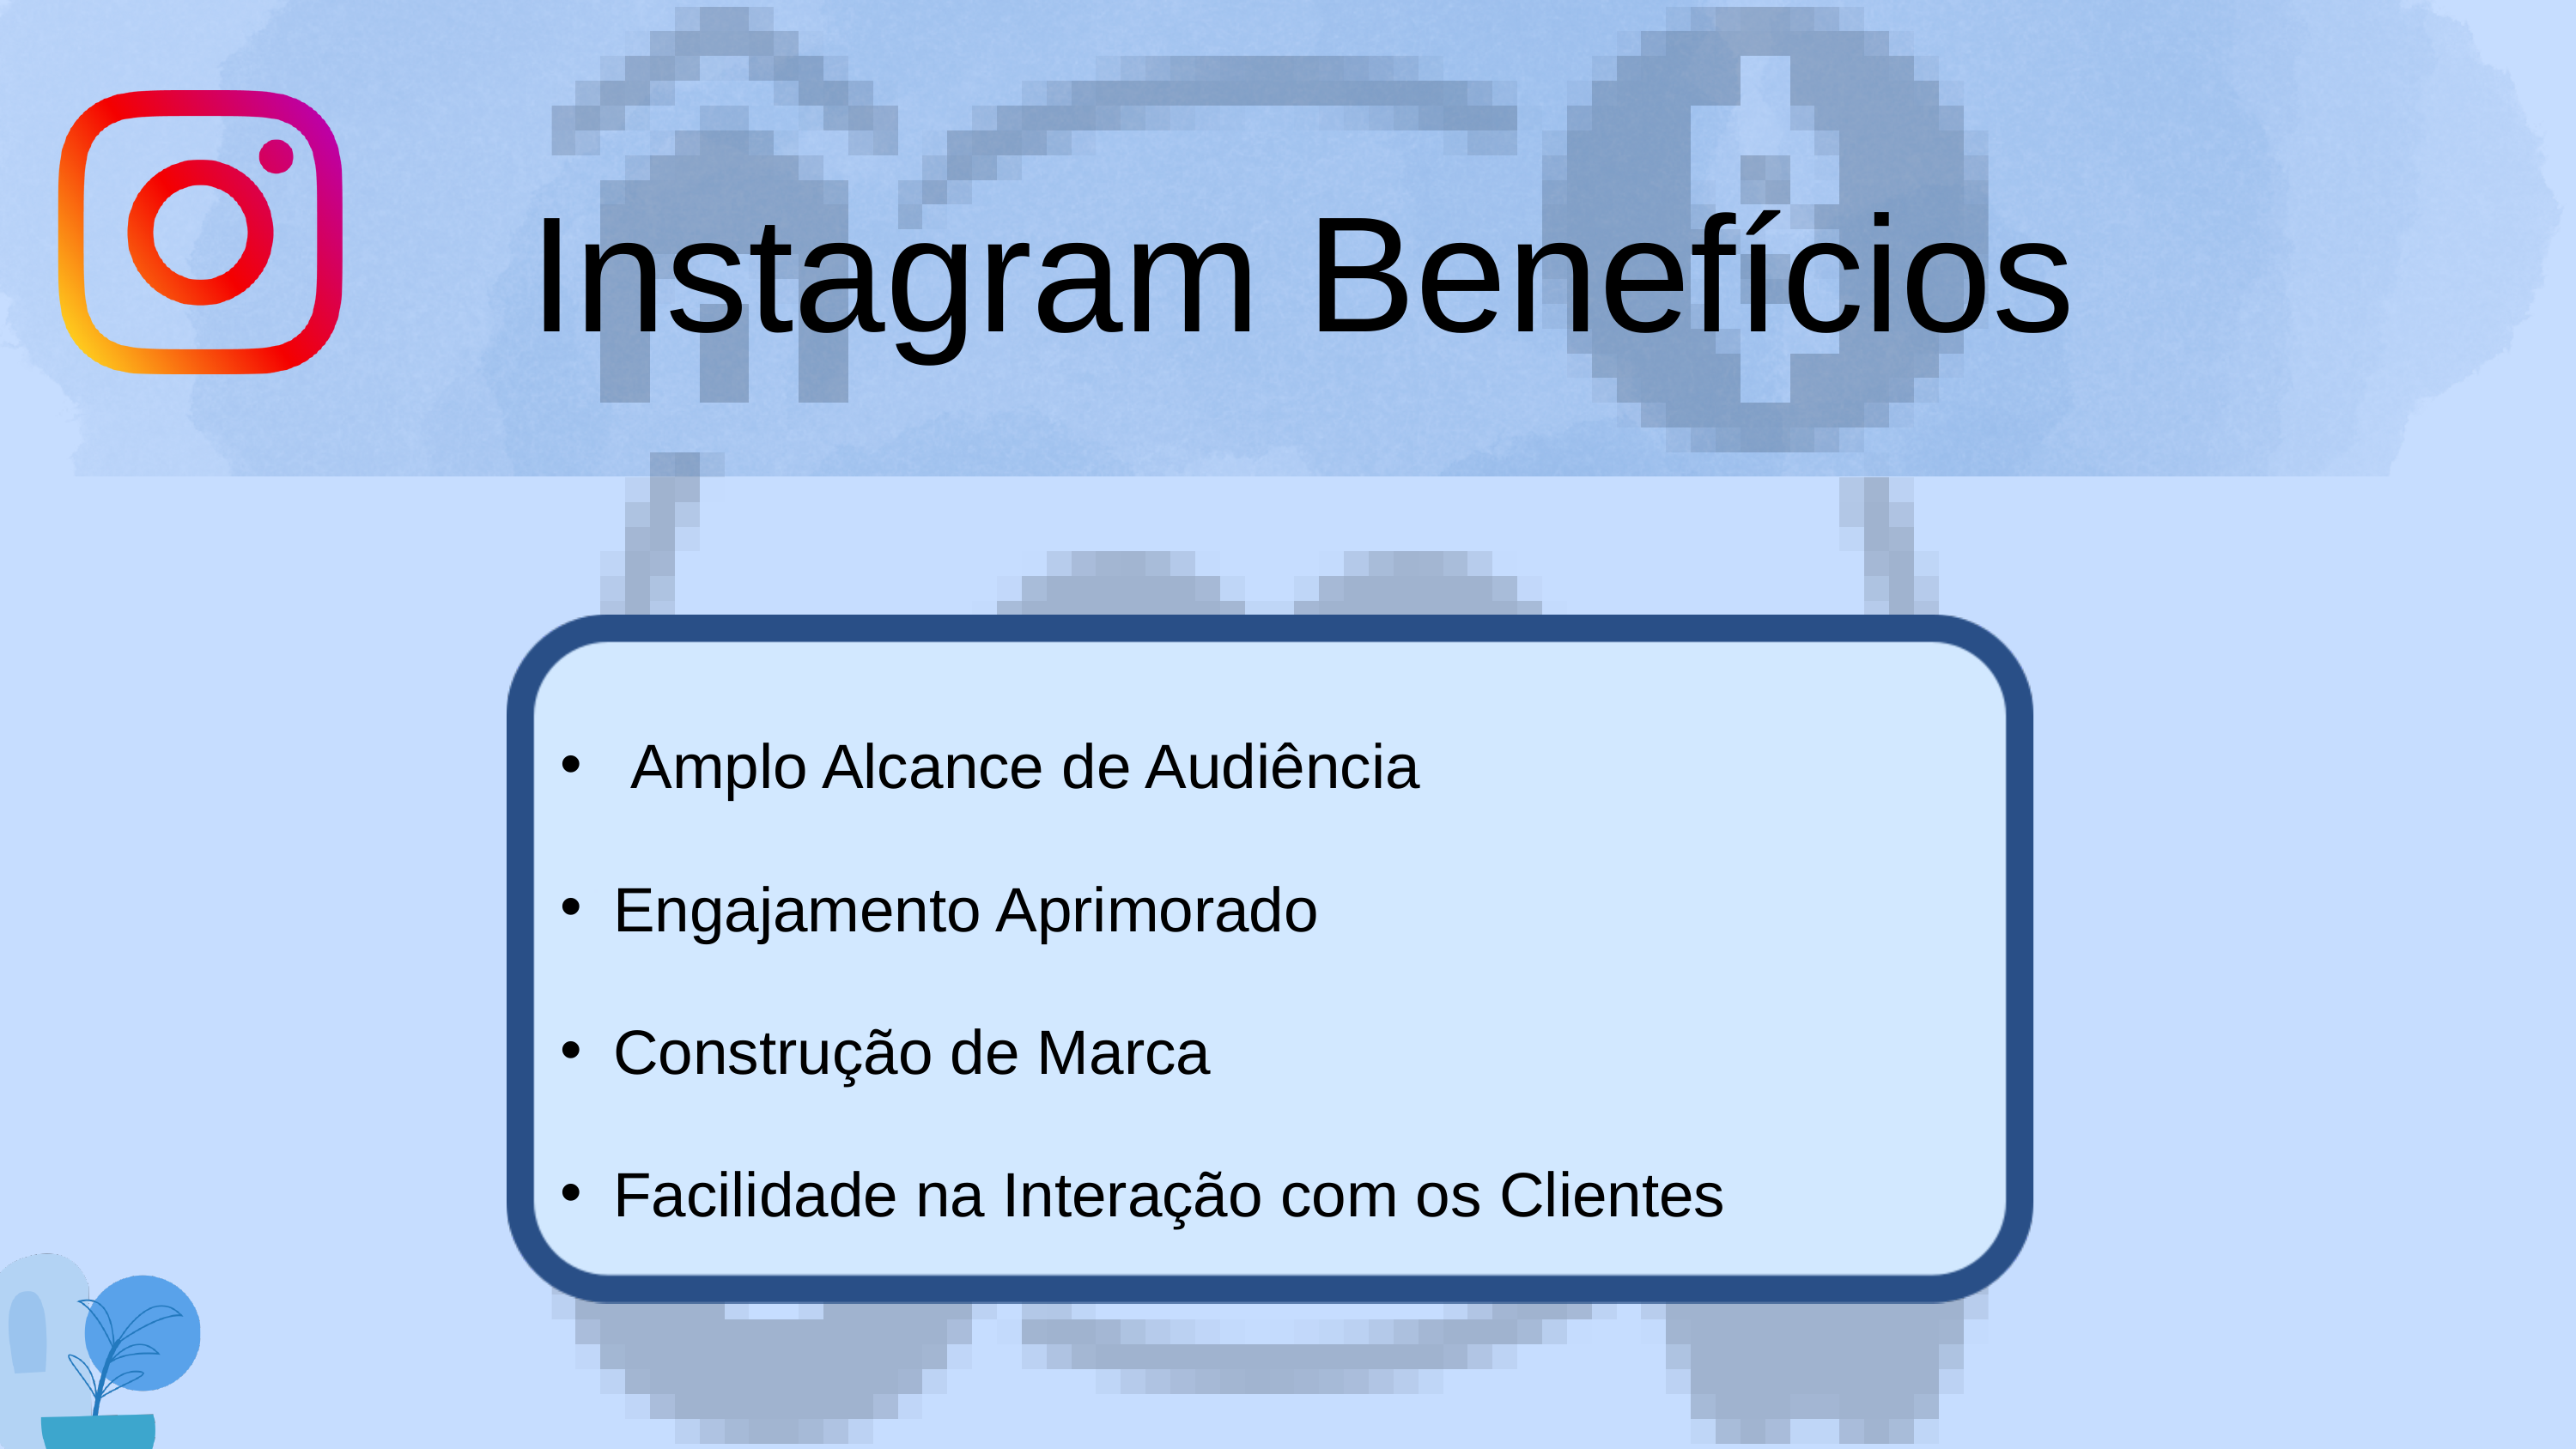

Instagram Benefícios

 Amplo Alcance de Audiência
Engajamento Aprimorado
Construção de Marca
Facilidade na Interação com os Clientes